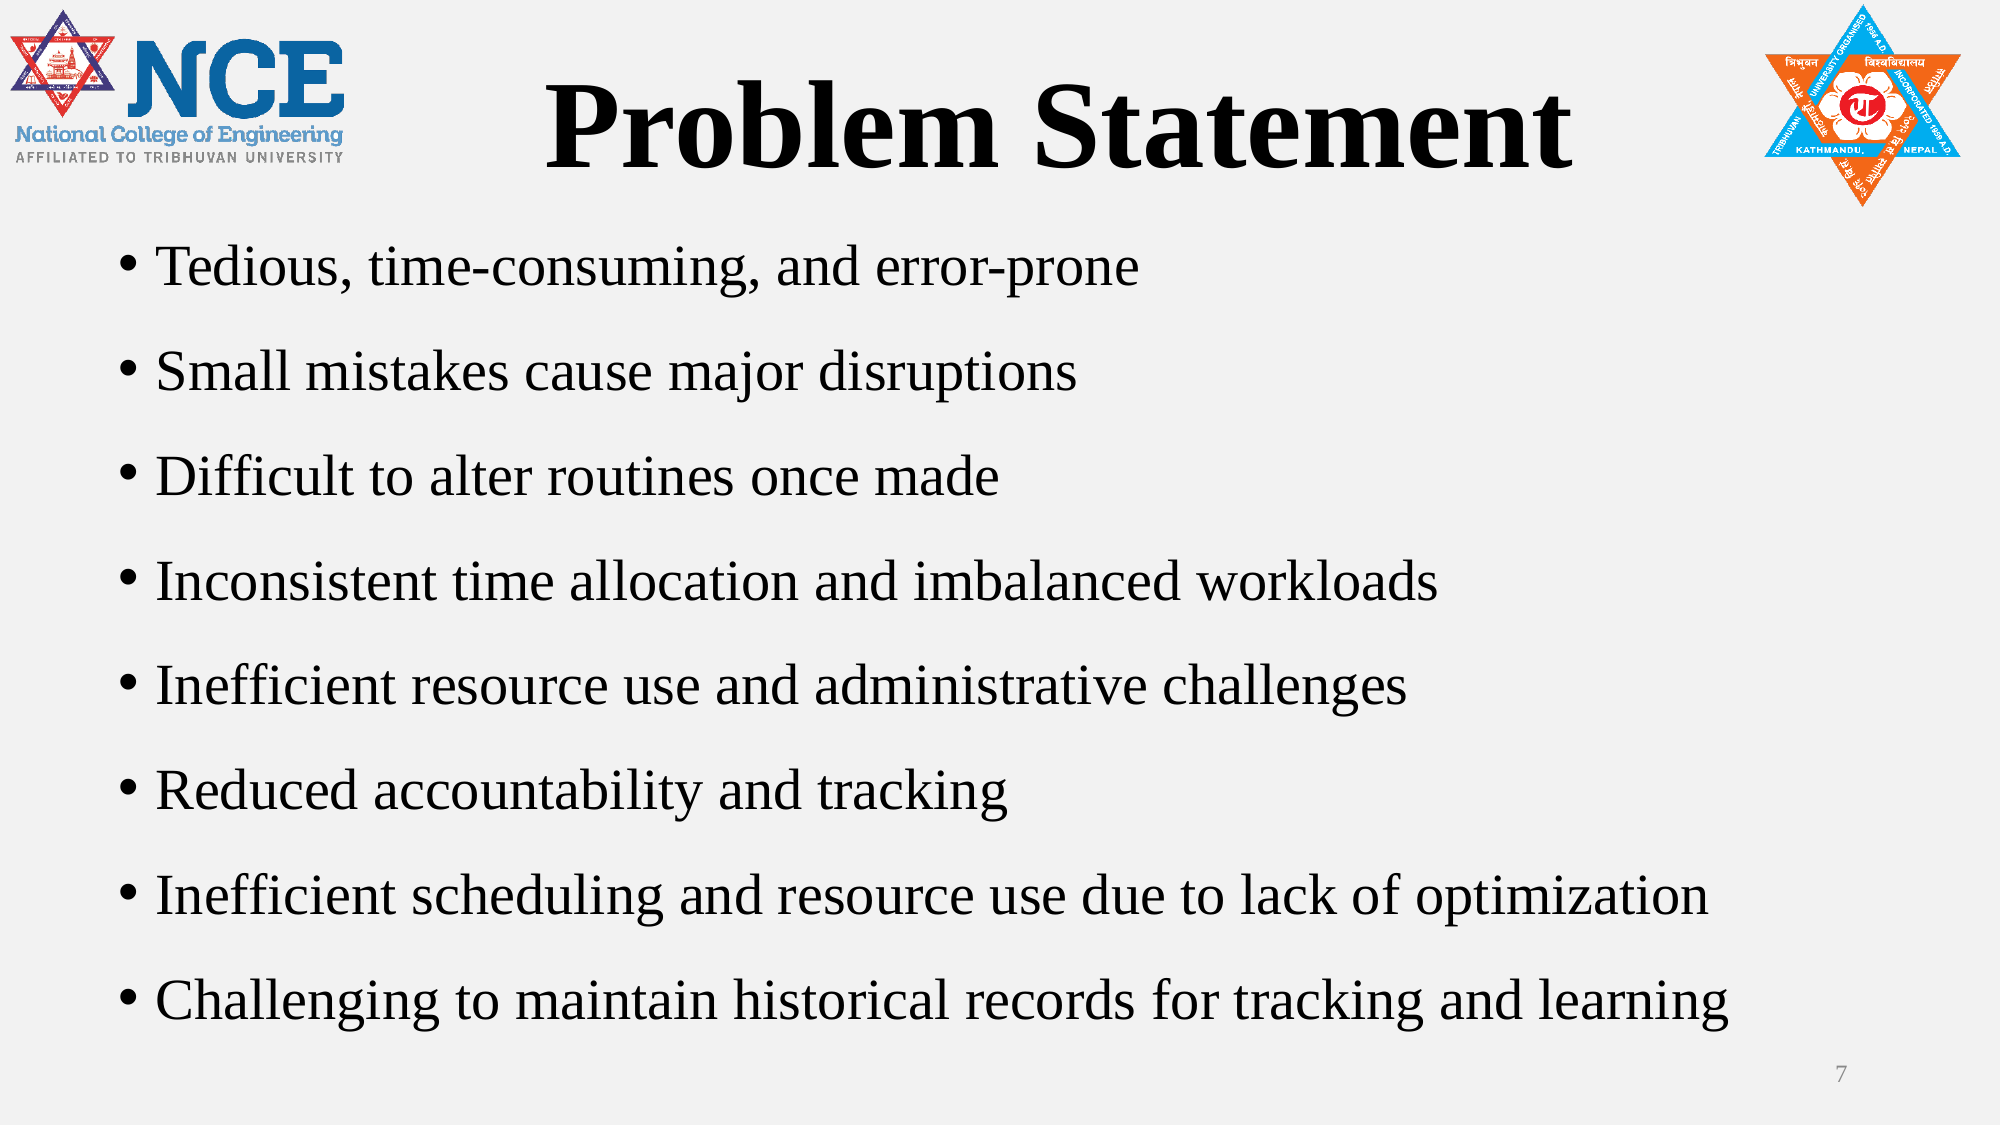

# Problem Statement
Tedious, time-consuming, and error-prone
Small mistakes cause major disruptions
Difficult to alter routines once made
Inconsistent time allocation and imbalanced workloads
Inefficient resource use and administrative challenges
Reduced accountability and tracking
Inefficient scheduling and resource use due to lack of optimization
Challenging to maintain historical records for tracking and learning

7